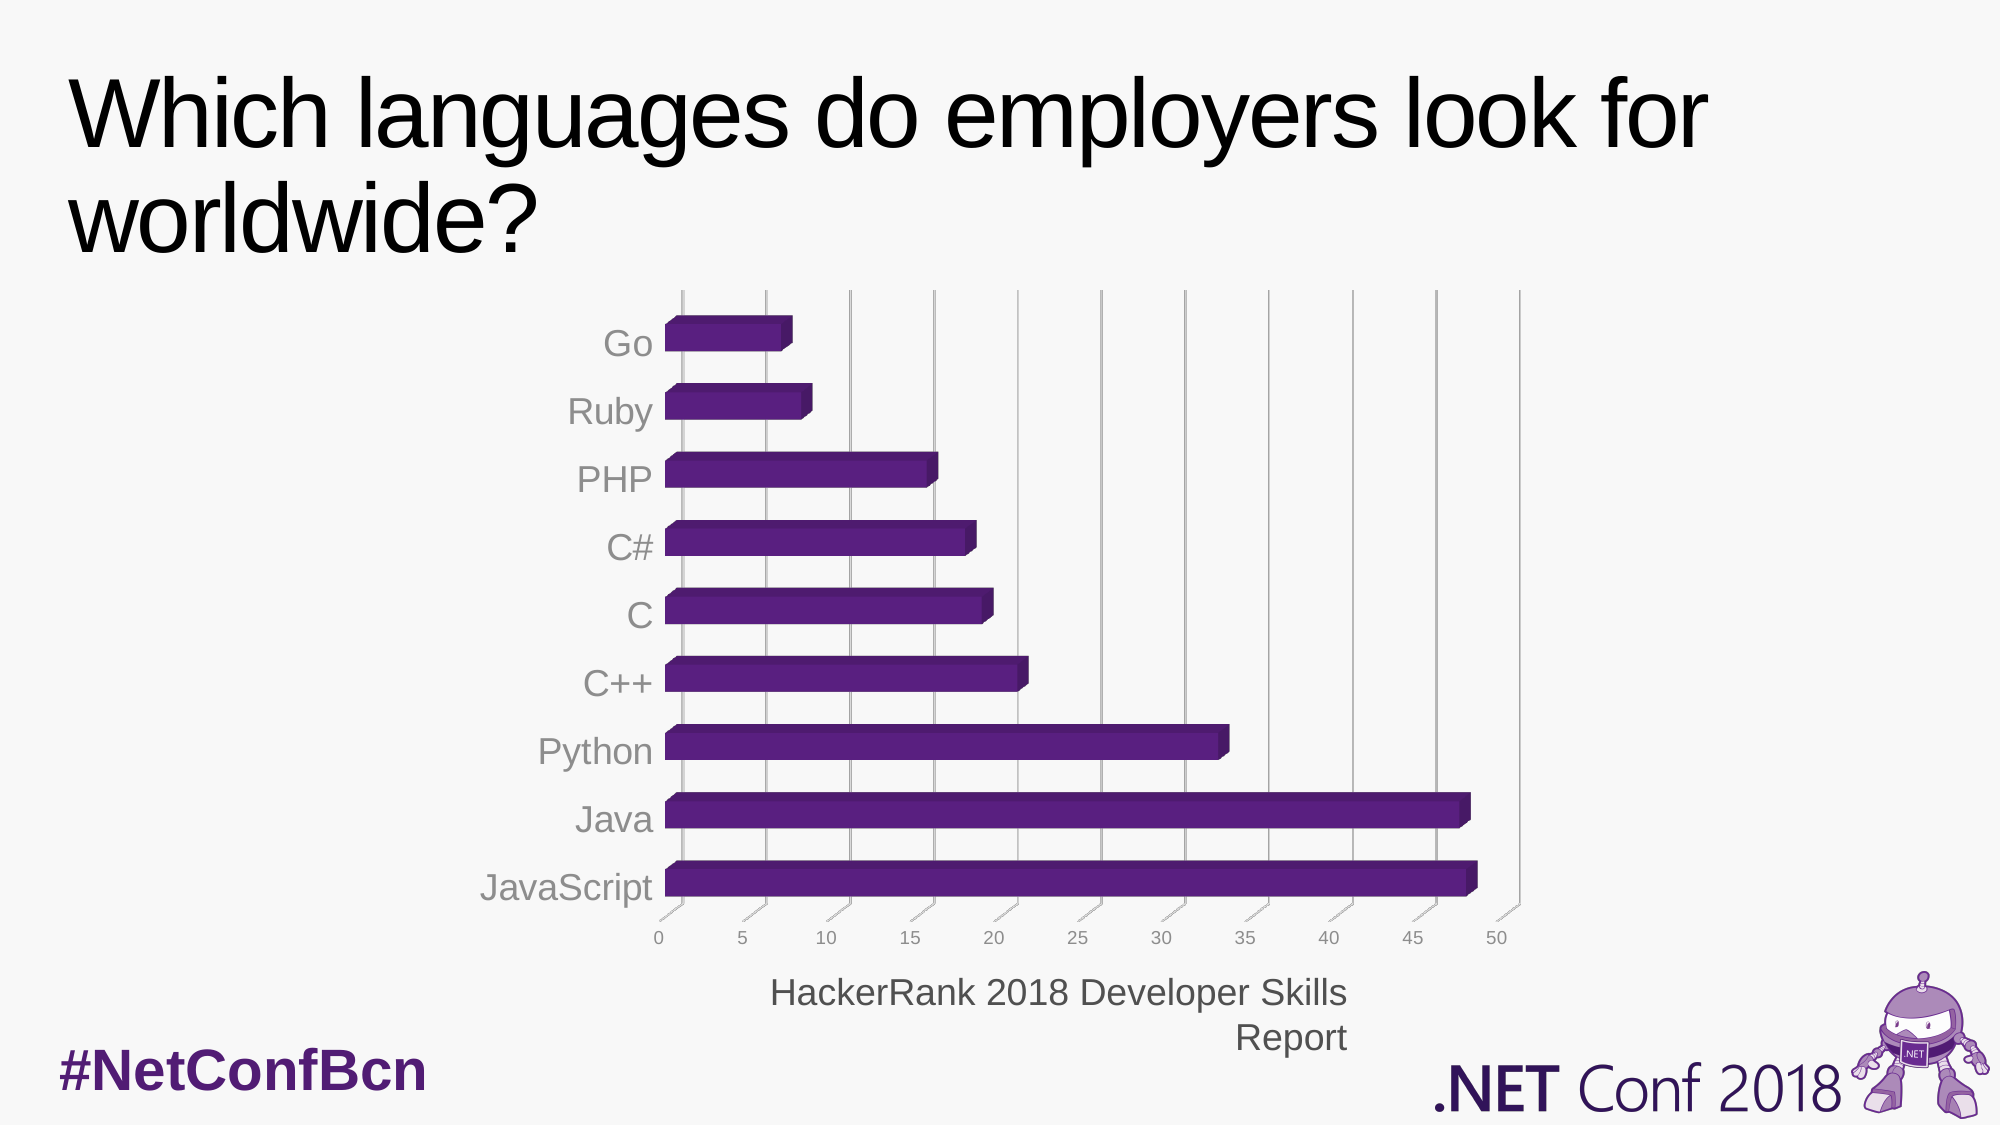

# Which languages do employers look for worldwide?

[unsupported chart]

HackerRank 2018 Developer Skills Report